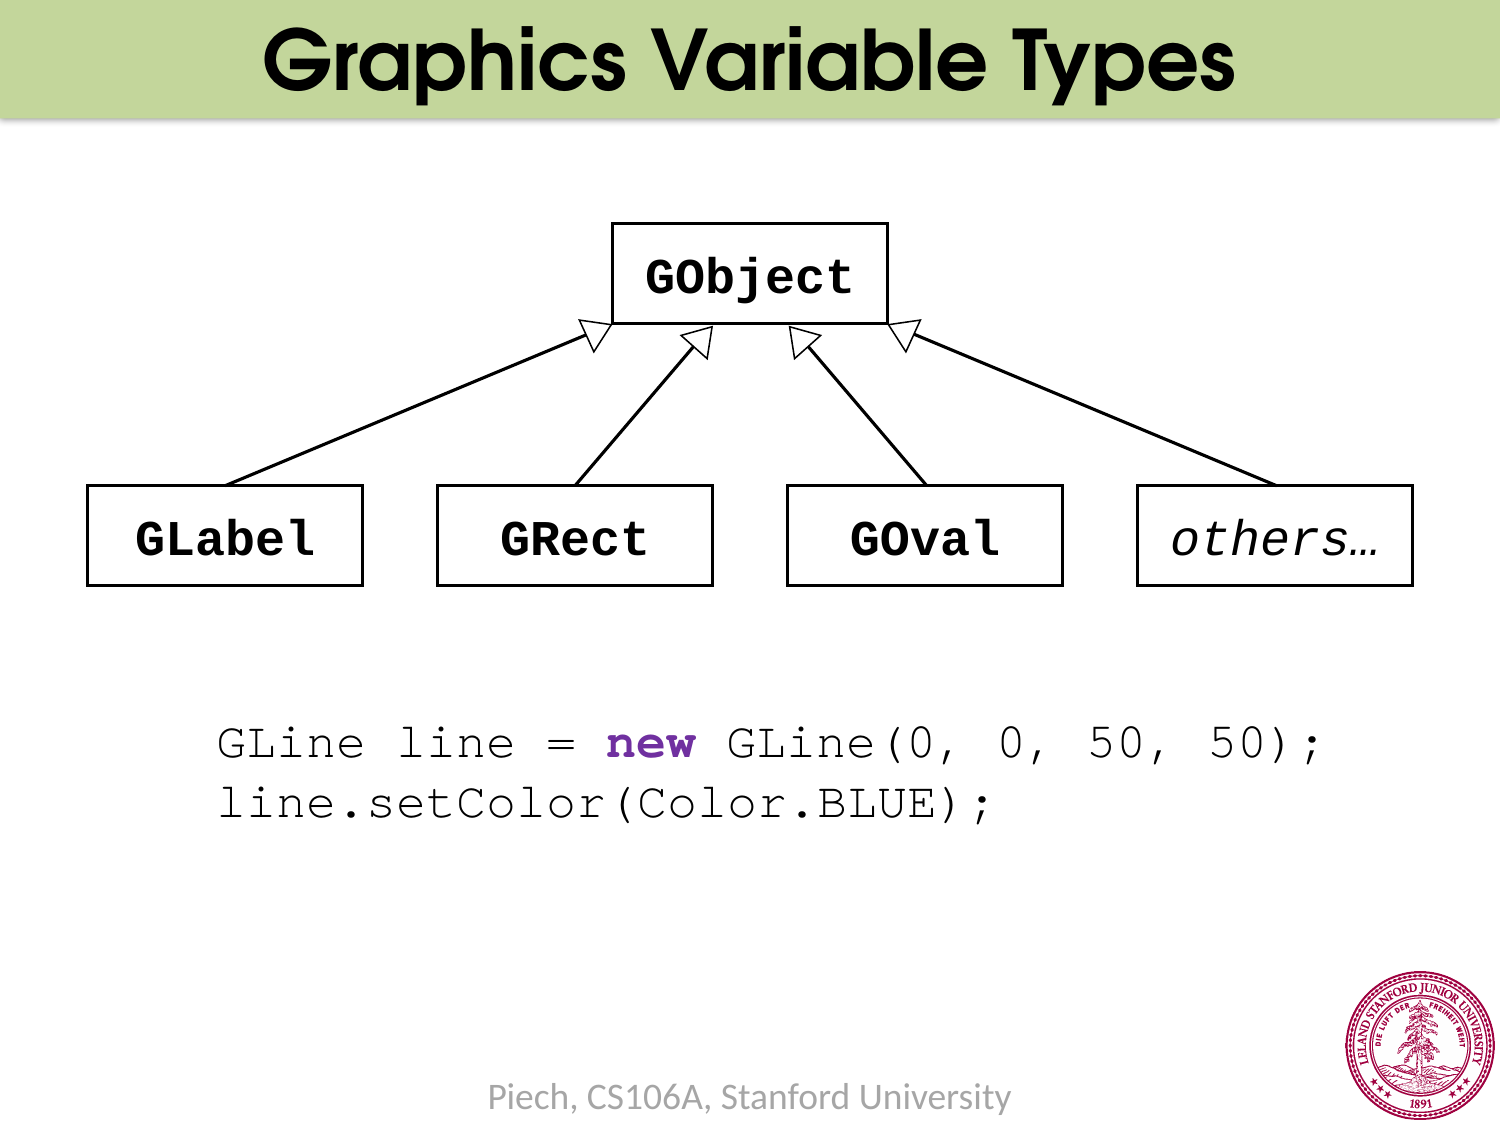

Graphics Variable Types
GObject

GLabel
GRect
GOval
others…
GLine line = new GLine(0, 0, 50, 50);
line.setColor(Color.BLUE);